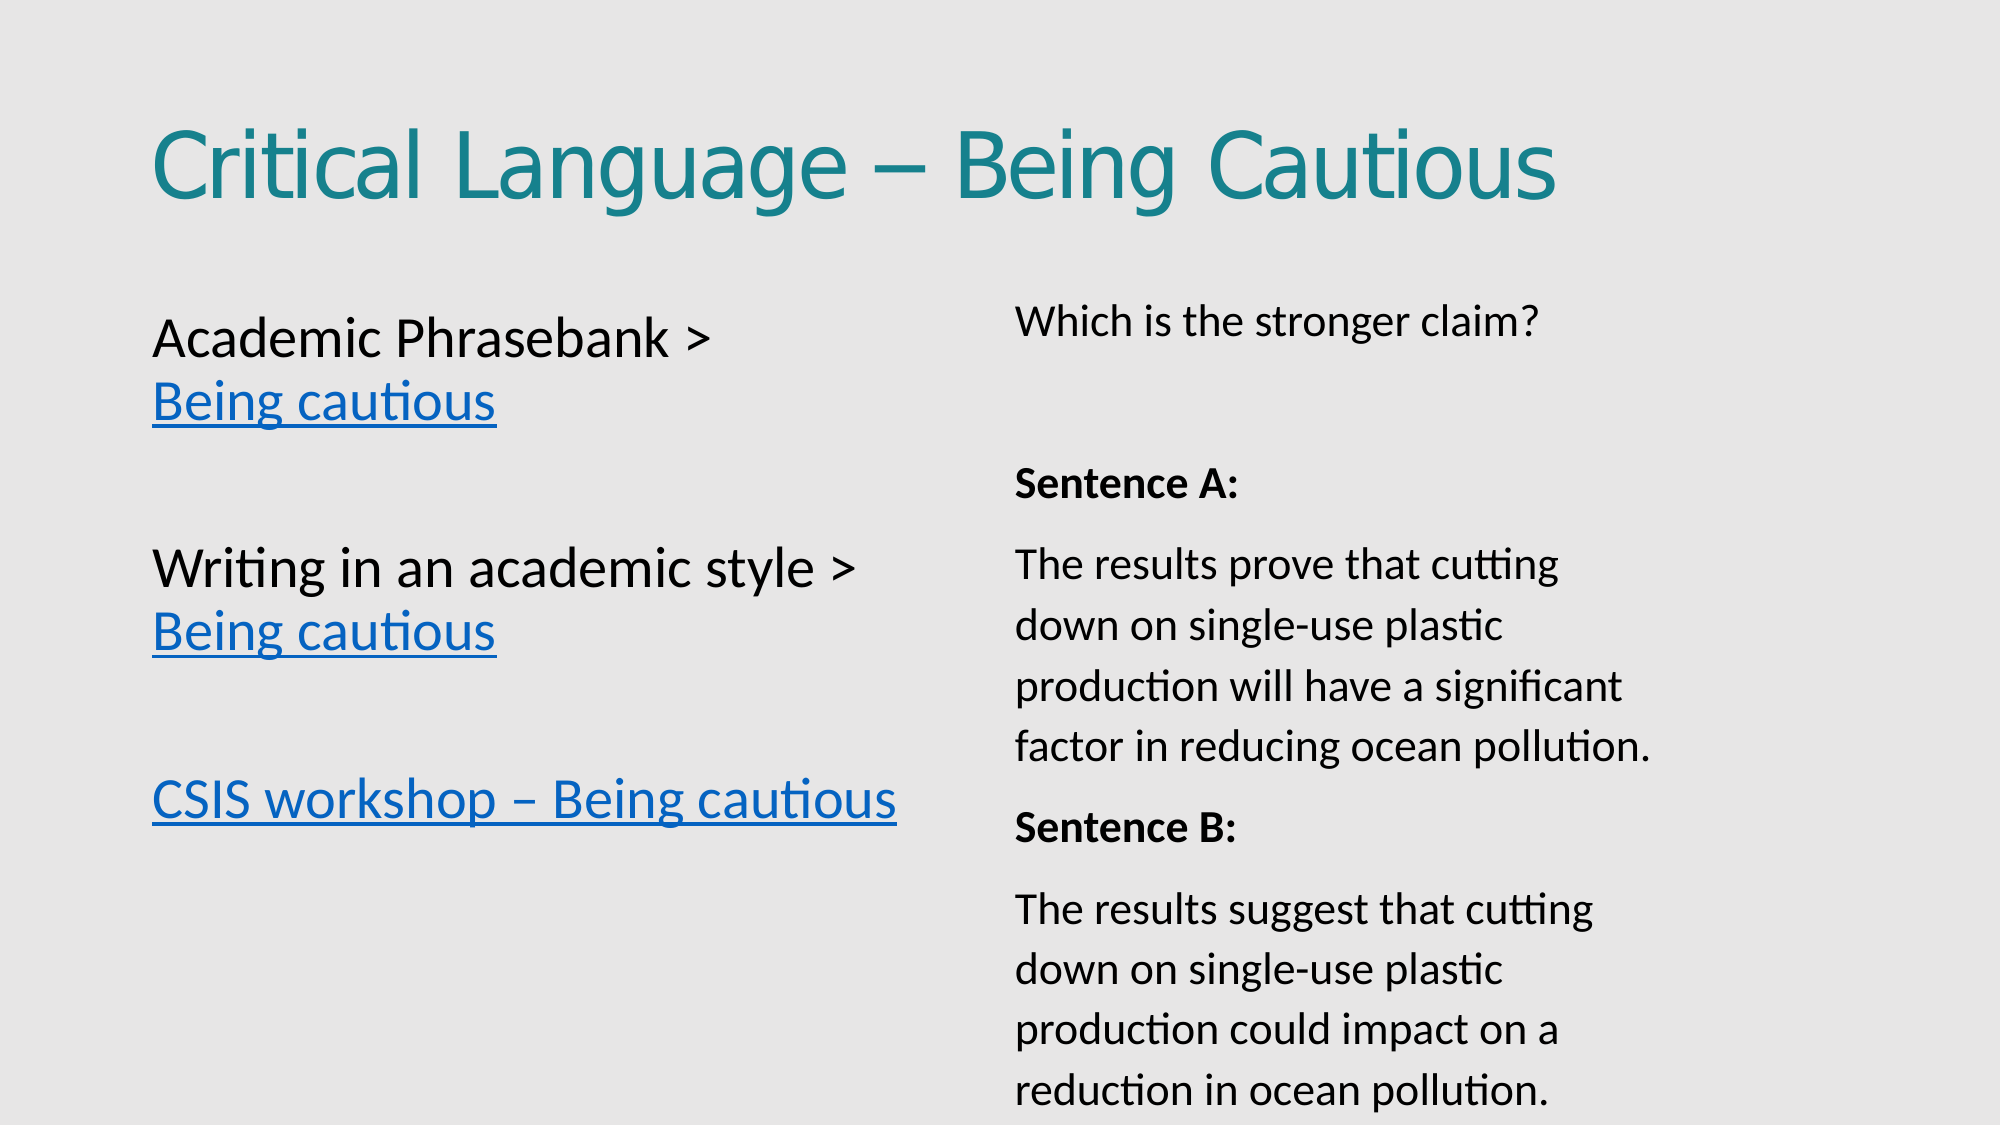

# Critical Language – Being Cautious
Which is the stronger claim?

Sentence A:
The results prove that cutting down on single-use plastic production will have a significant factor in reducing ocean pollution.
Sentence B:
The results suggest that cutting down on single-use plastic production could impact on a reduction in ocean pollution.

Academic Phrasebank > Being cautious

Writing in an academic style > Being cautious

CSIS workshop – Being cautious